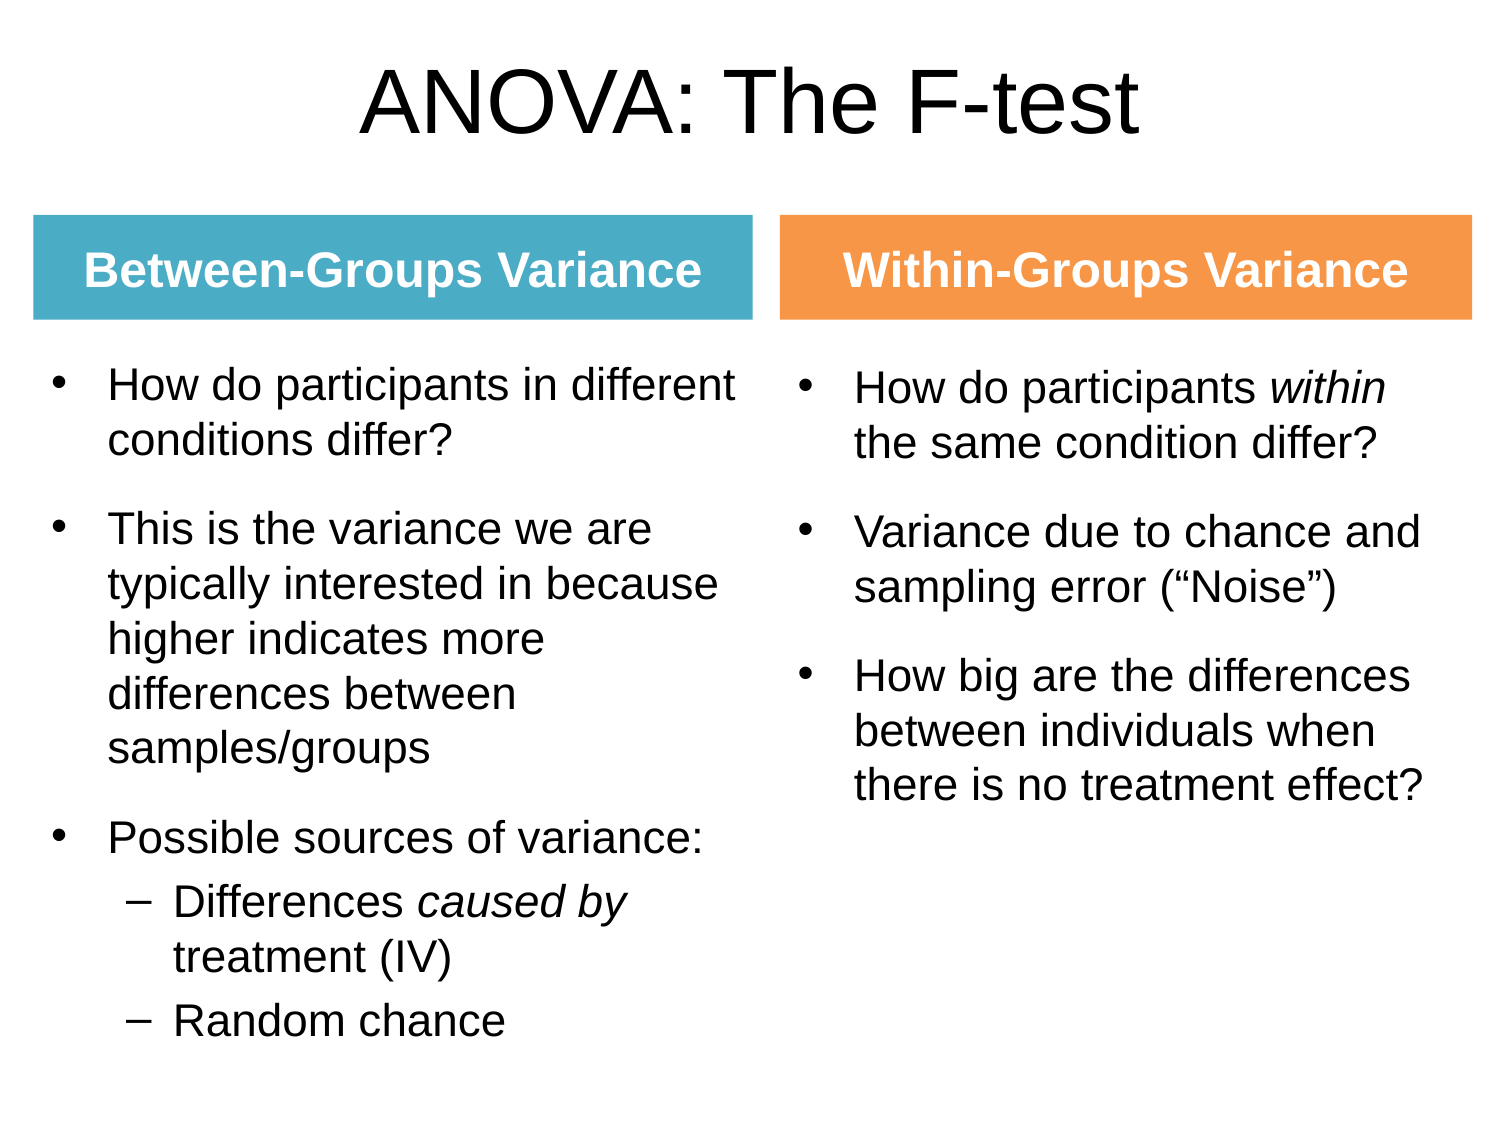

# ANOVA: The F-test
Between-Groups Variance
Within-Groups Variance
How do participants in different conditions differ?
This is the variance we are typically interested in because higher indicates more differences between samples/groups
Possible sources of variance:
Differences caused by treatment (IV)
Random chance
How do participants within the same condition differ?
Variance due to chance and sampling error (“Noise”)
How big are the differences between individuals when there is no treatment effect?